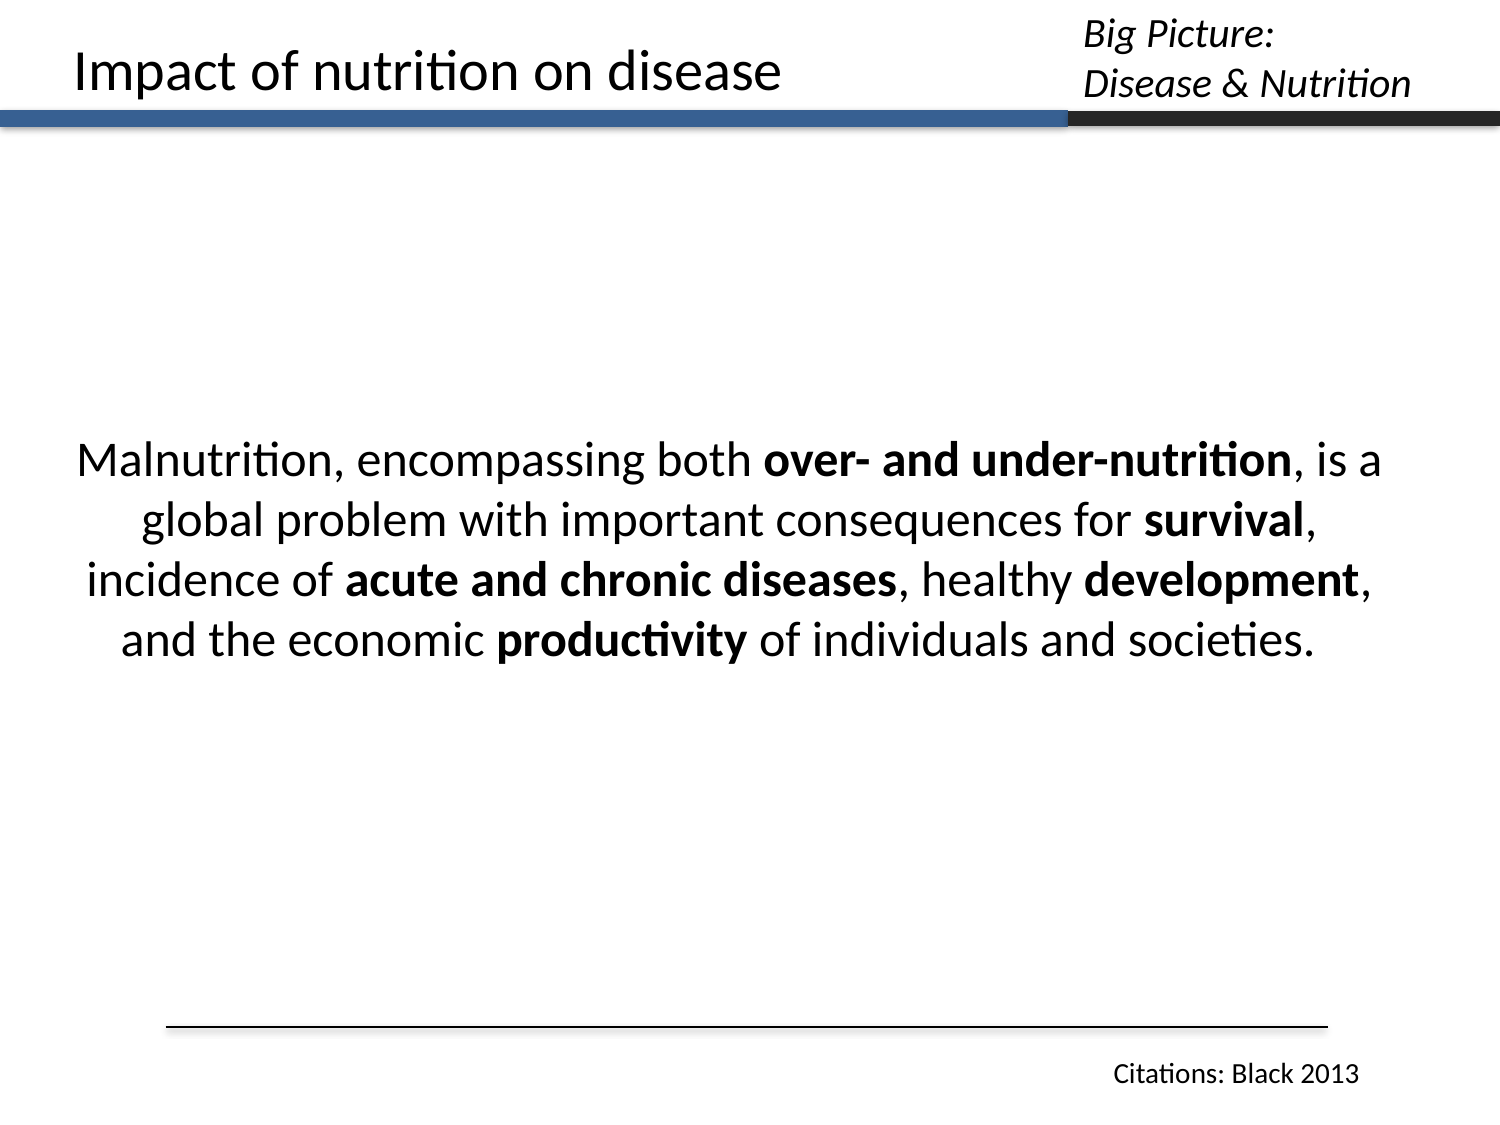

Big Picture:
Disease & Nutrition
Impact of nutrition on disease
Malnutrition, encompassing both over- and under-nutrition, is a global problem with important consequences for survival, incidence of acute and chronic diseases, healthy development, and the economic productivity of individuals and societies.

6
Citations: Black 2013